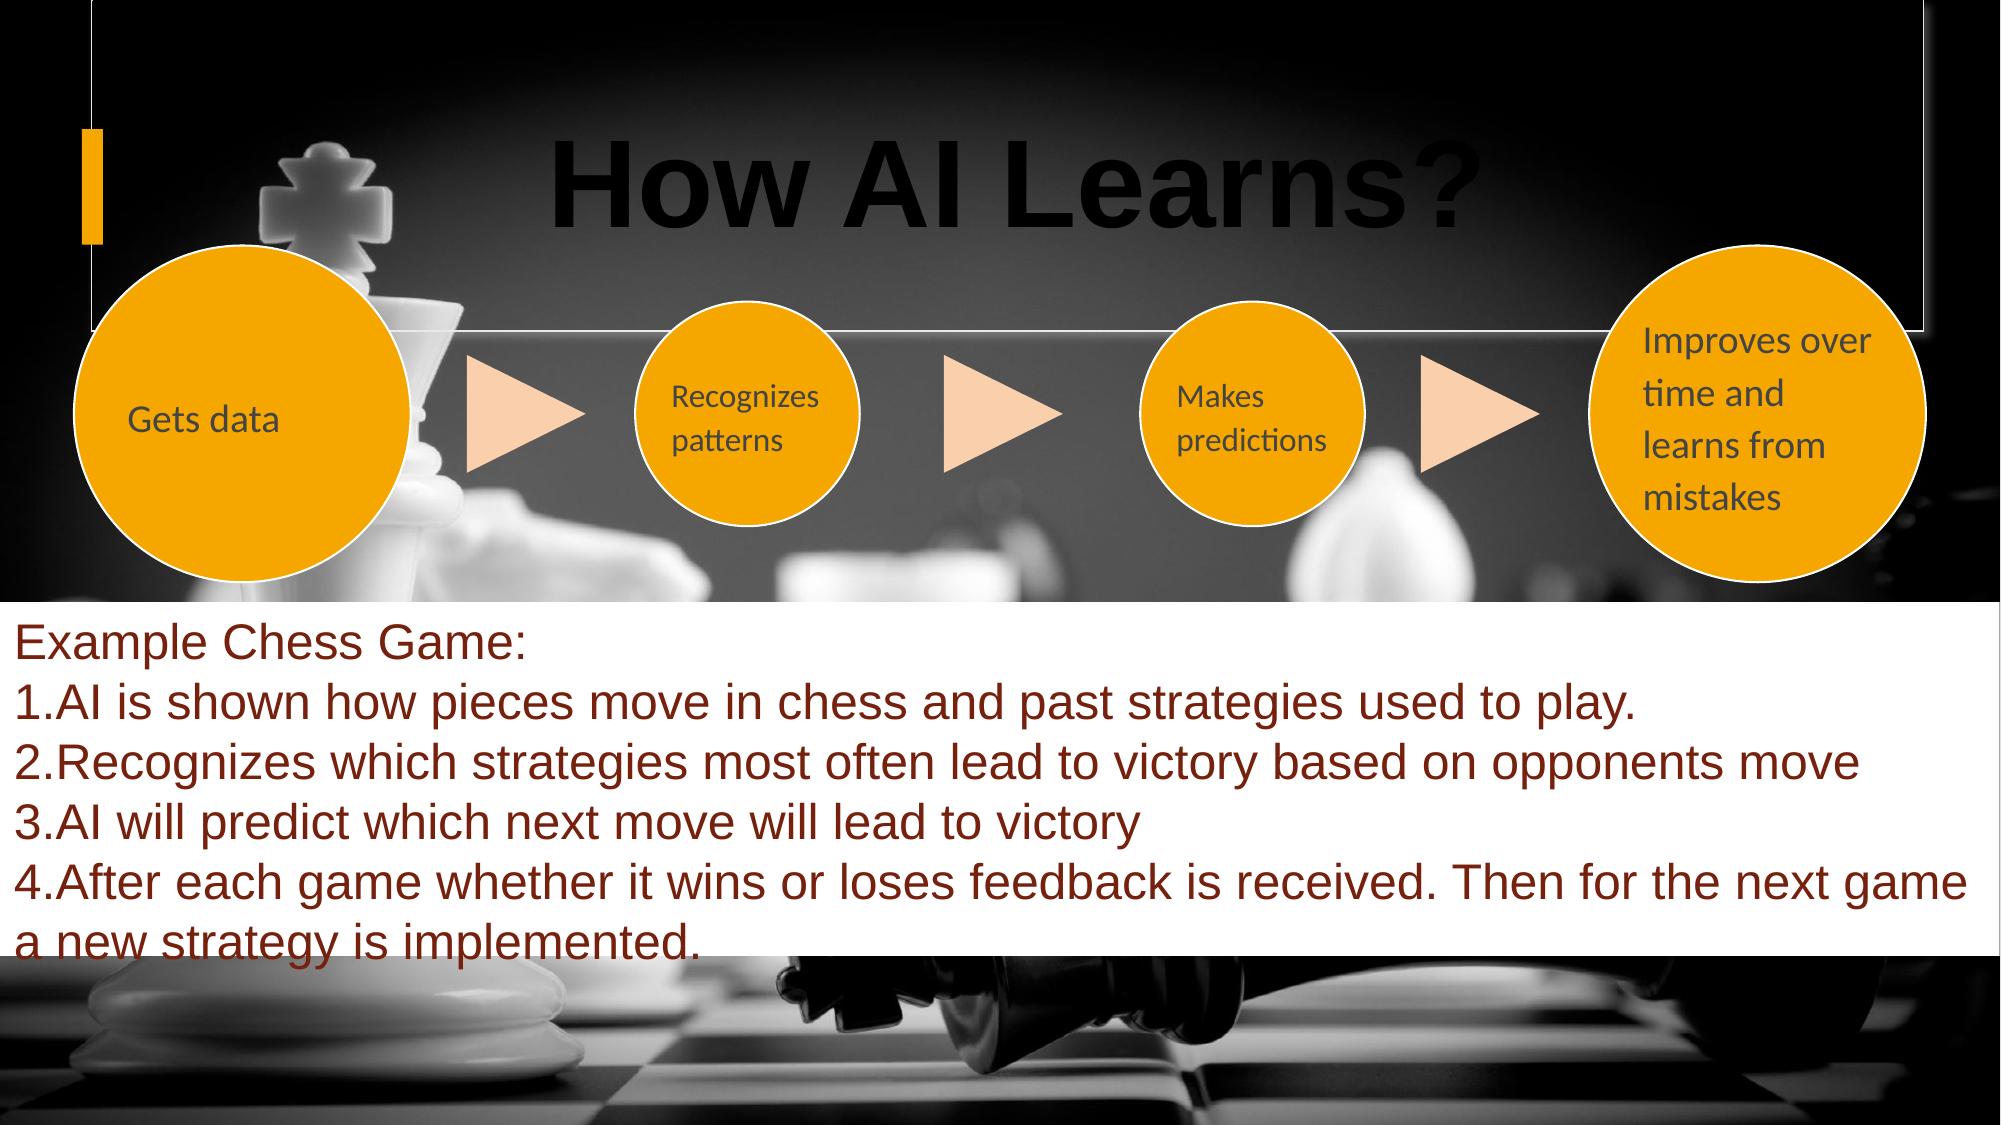

# How AI Learns?
Gets data
Recognizes patterns
Makes predictions
Improves over time and learns from mistakes
Example Chess Game:
1.AI is shown how pieces move in chess and past strategies used to play.
2.Recognizes which strategies most often lead to victory based on opponents move
3.AI will predict which next move will lead to victory
4.After each game whether it wins or loses feedback is received. Then for the next game a new strategy is implemented.